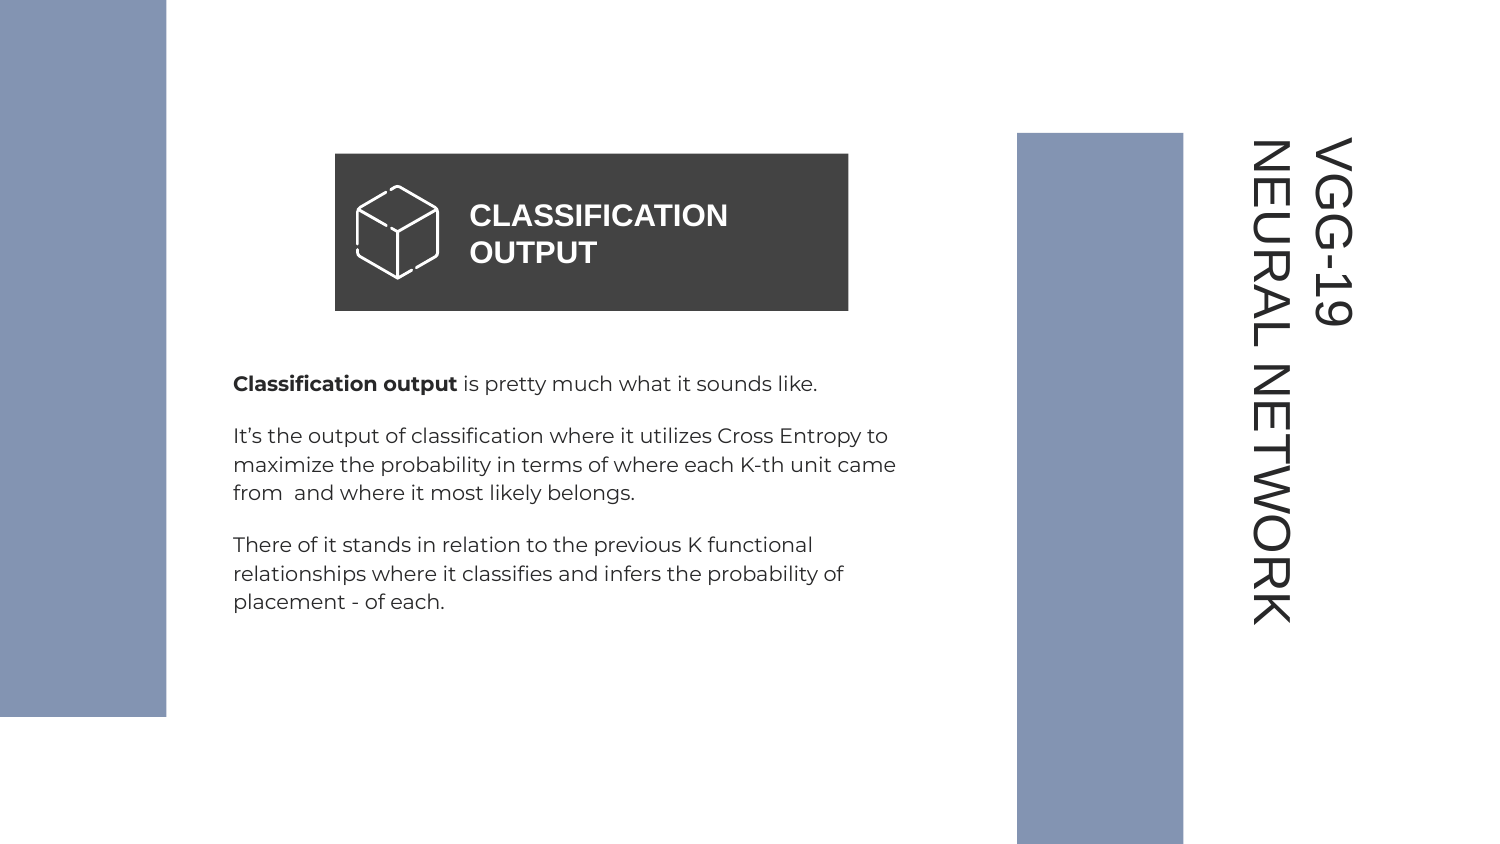

CLASSIFICATION
OUTPUT

# VGG-19
NEURAL NETWORK
Classification output is pretty much what it sounds like.
It’s the output of classification where it utilizes Cross Entropy to maximize the probability in terms of where each K-th unit came from  and where it most likely belongs.
There of it stands in relation to the previous K functional relationships where it classifies and infers the probability of placement - of each.